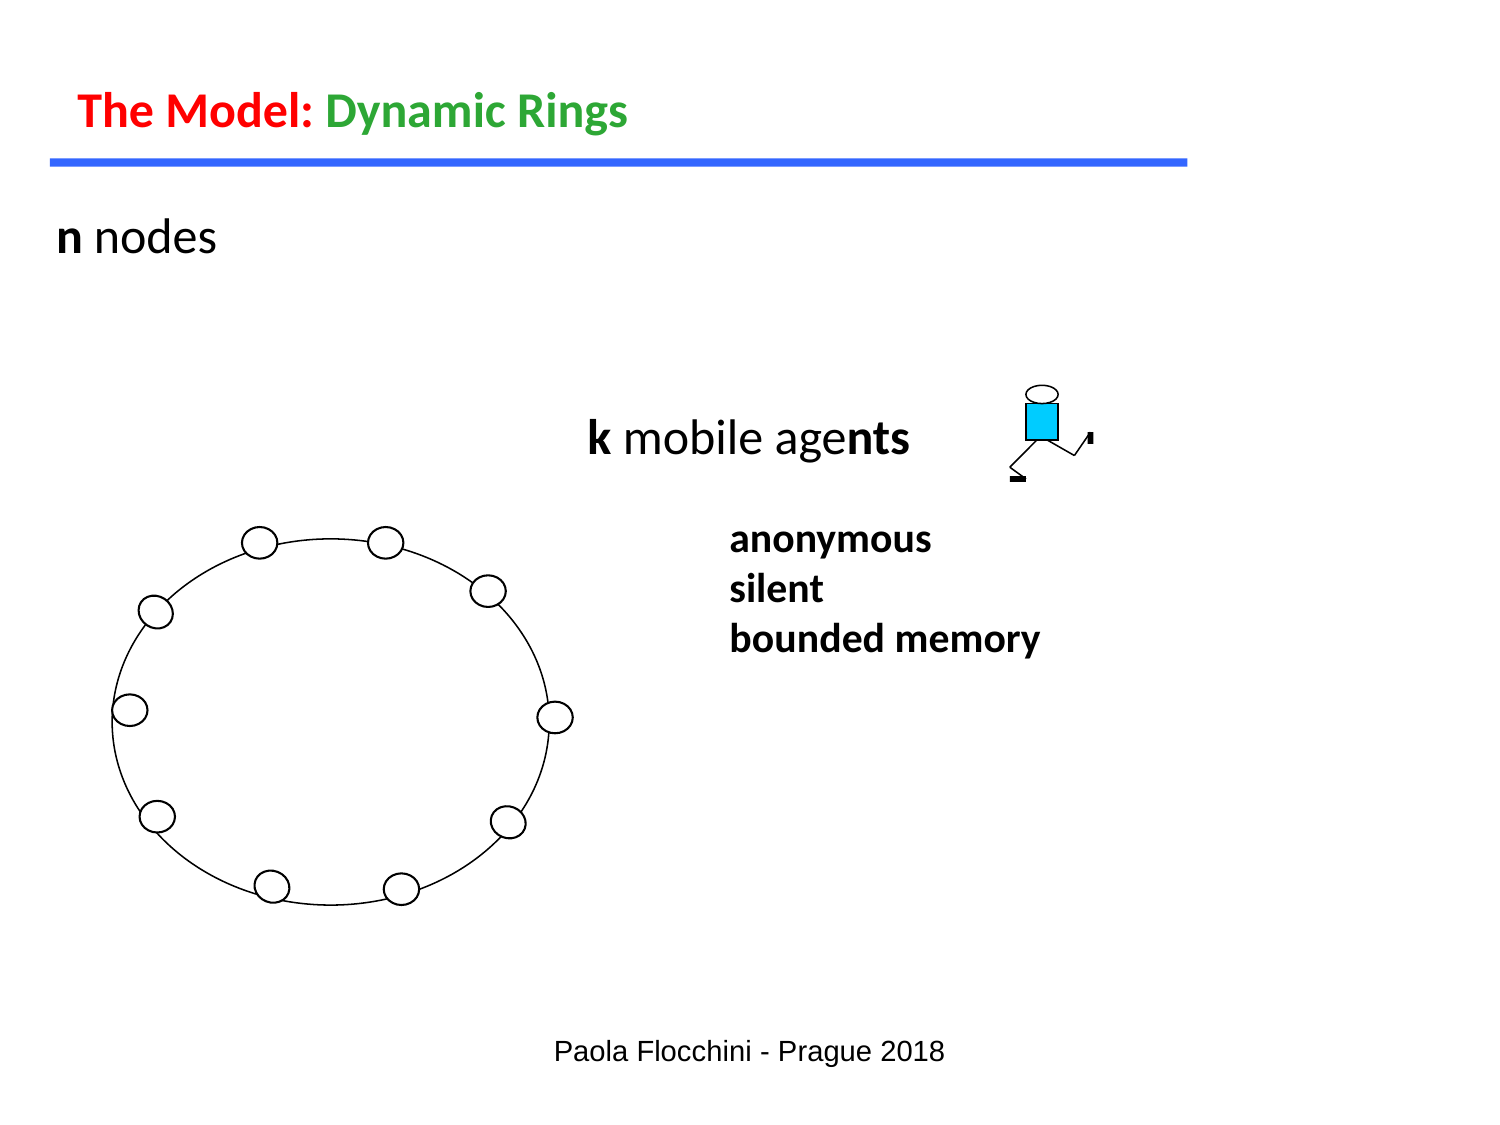

The Model: Dynamic Rings

n nodes

k mobile agents

anonymous
silent
bounded memory
local orientation

Paola Flocchini - Prague 2018